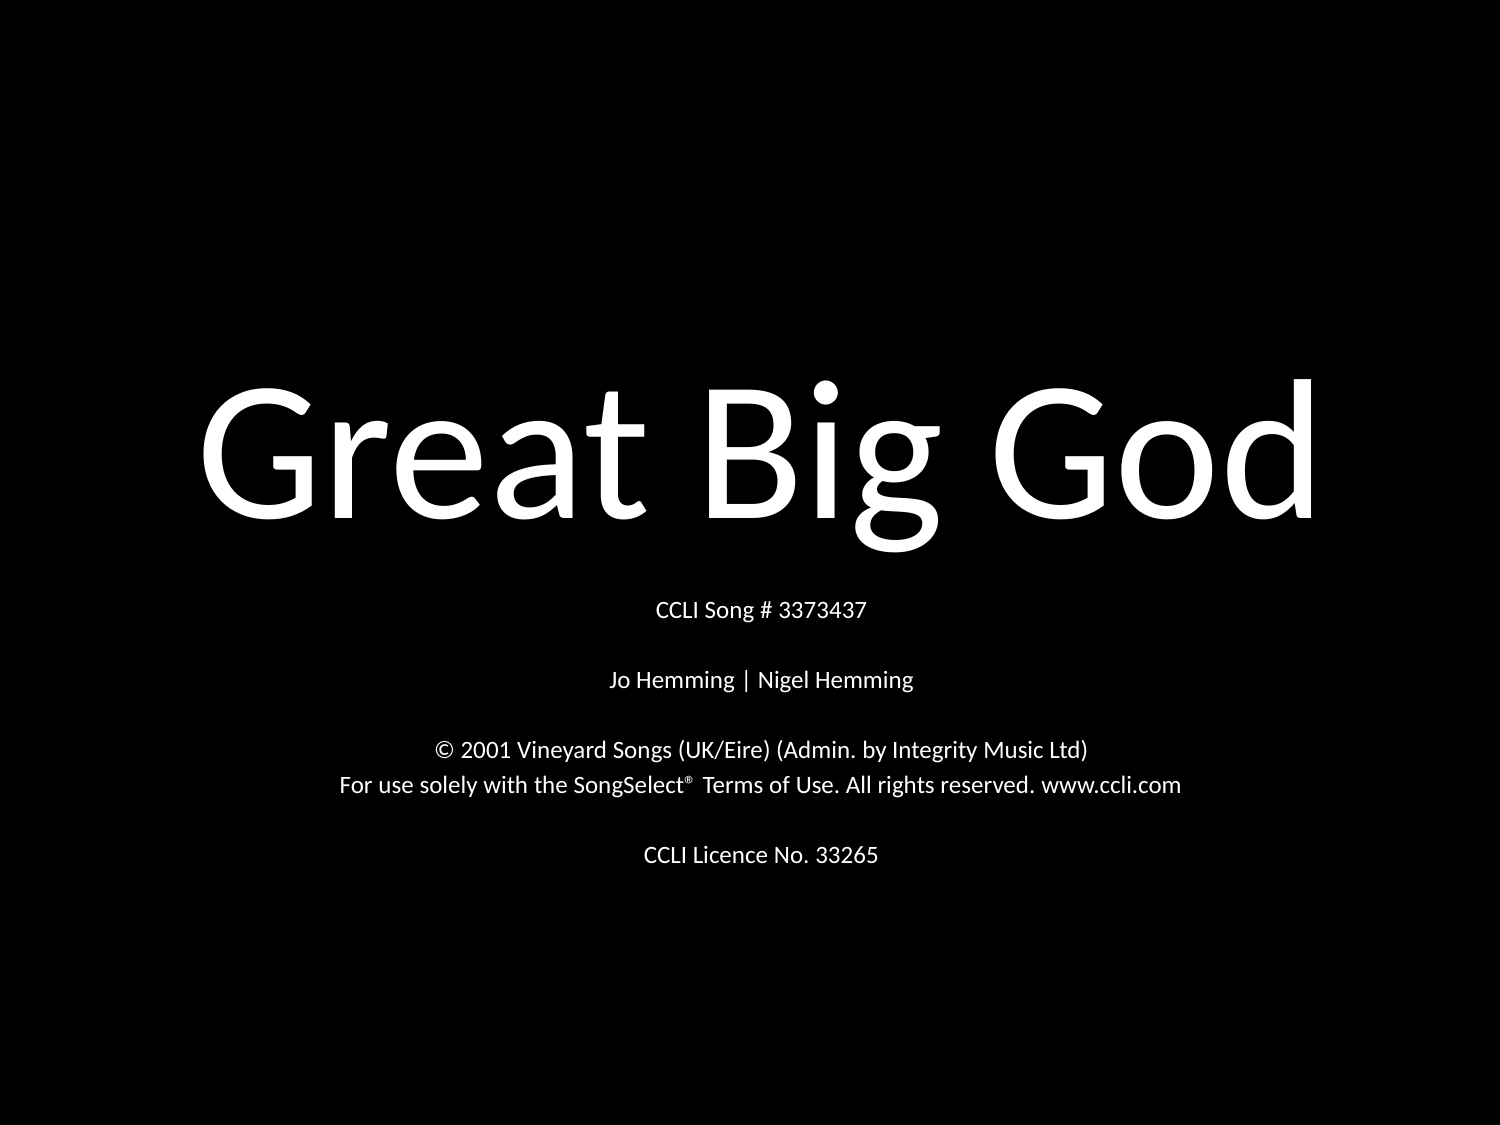

Great Big God
CCLI Song # 3373437

Jo Hemming | Nigel Hemming

© 2001 Vineyard Songs (UK/Eire) (Admin. by Integrity Music Ltd)
For use solely with the SongSelect® Terms of Use. All rights reserved. www.ccli.com

CCLI Licence No. 33265